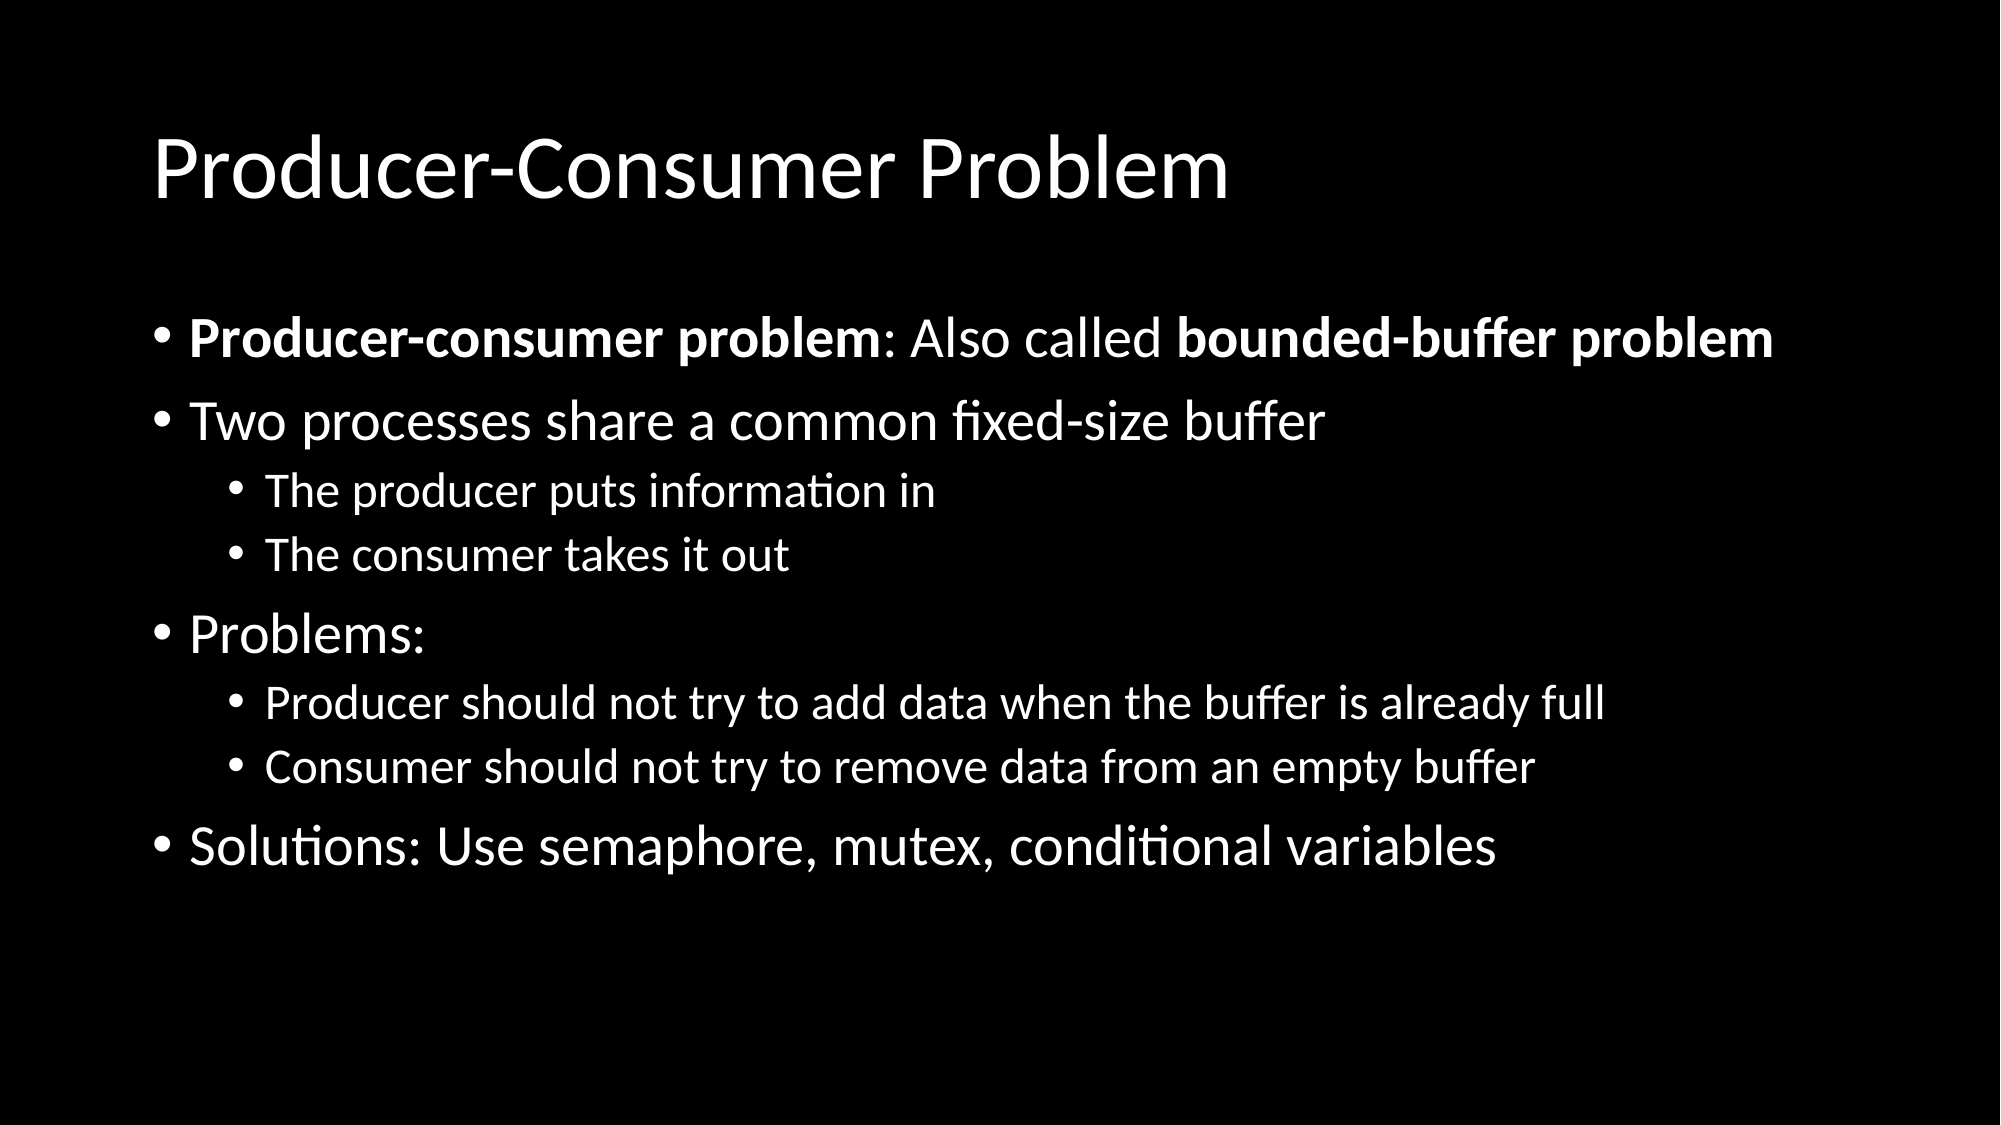

# Producer-Consumer Problem
Producer-consumer problem: Also called bounded-buffer problem
Two processes share a common fixed-size buffer
The producer puts information in
The consumer takes it out
Problems:
Producer should not try to add data when the buffer is already full
Consumer should not try to remove data from an empty buffer
Solutions: Use semaphore, mutex, conditional variables